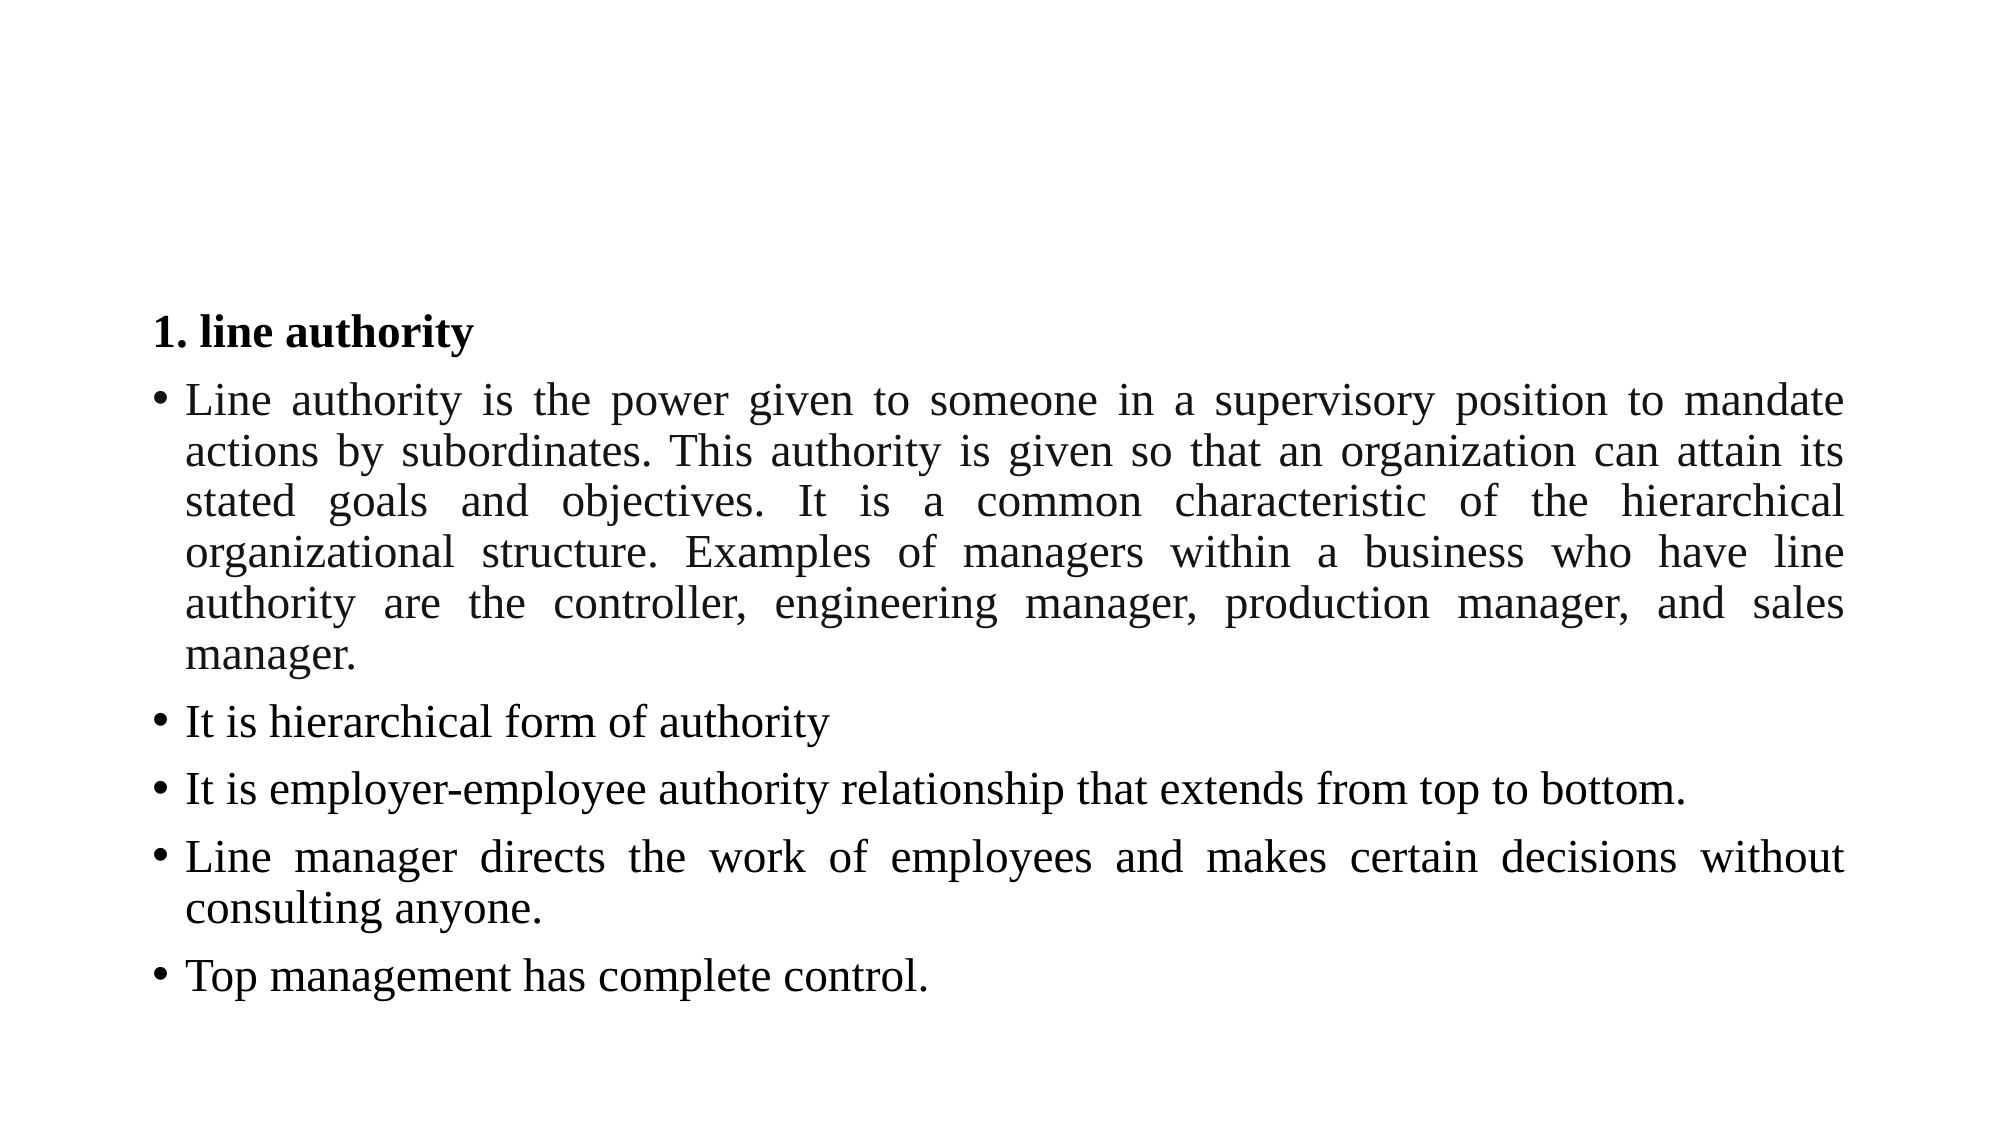

#
1. line authority
Line authority is the power given to someone in a supervisory position to mandate actions by subordinates. This authority is given so that an organization can attain its stated goals and objectives. It is a common characteristic of the hierarchical organizational structure. Examples of managers within a business who have line authority are the controller, engineering manager, production manager, and sales manager.
It is hierarchical form of authority
It is employer-employee authority relationship that extends from top to bottom.
Line manager directs the work of employees and makes certain decisions without consulting anyone.
Top management has complete control.